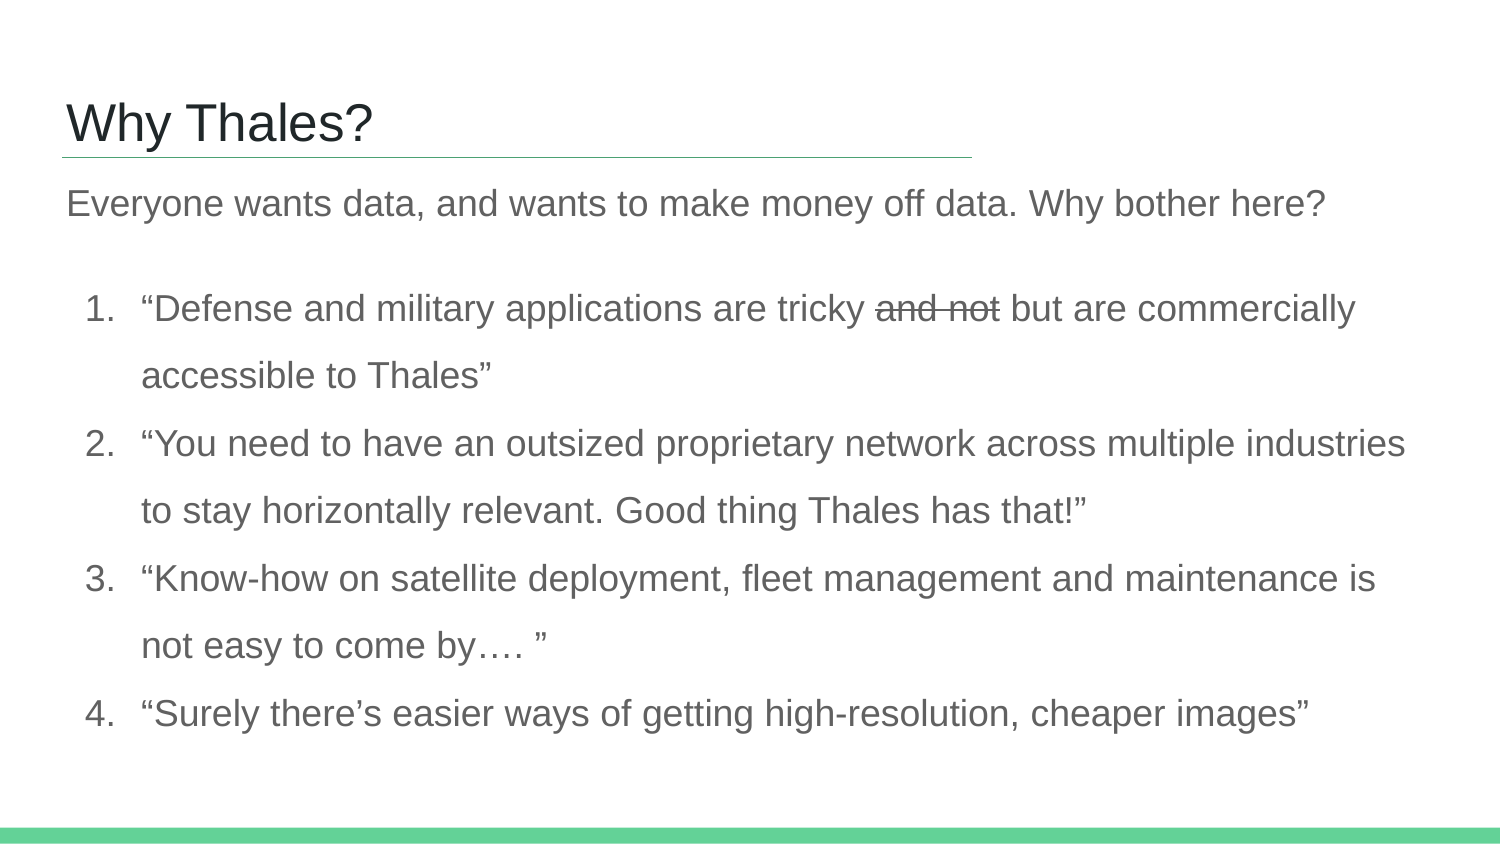

# Why Thales?
Everyone wants data, and wants to make money off data. Why bother here?
“Defense and military applications are tricky and not but are commercially accessible to Thales”
“You need to have an outsized proprietary network across multiple industries to stay horizontally relevant. Good thing Thales has that!”
“Know-how on satellite deployment, fleet management and maintenance is not easy to come by…. ”
“Surely there’s easier ways of getting high-resolution, cheaper images”